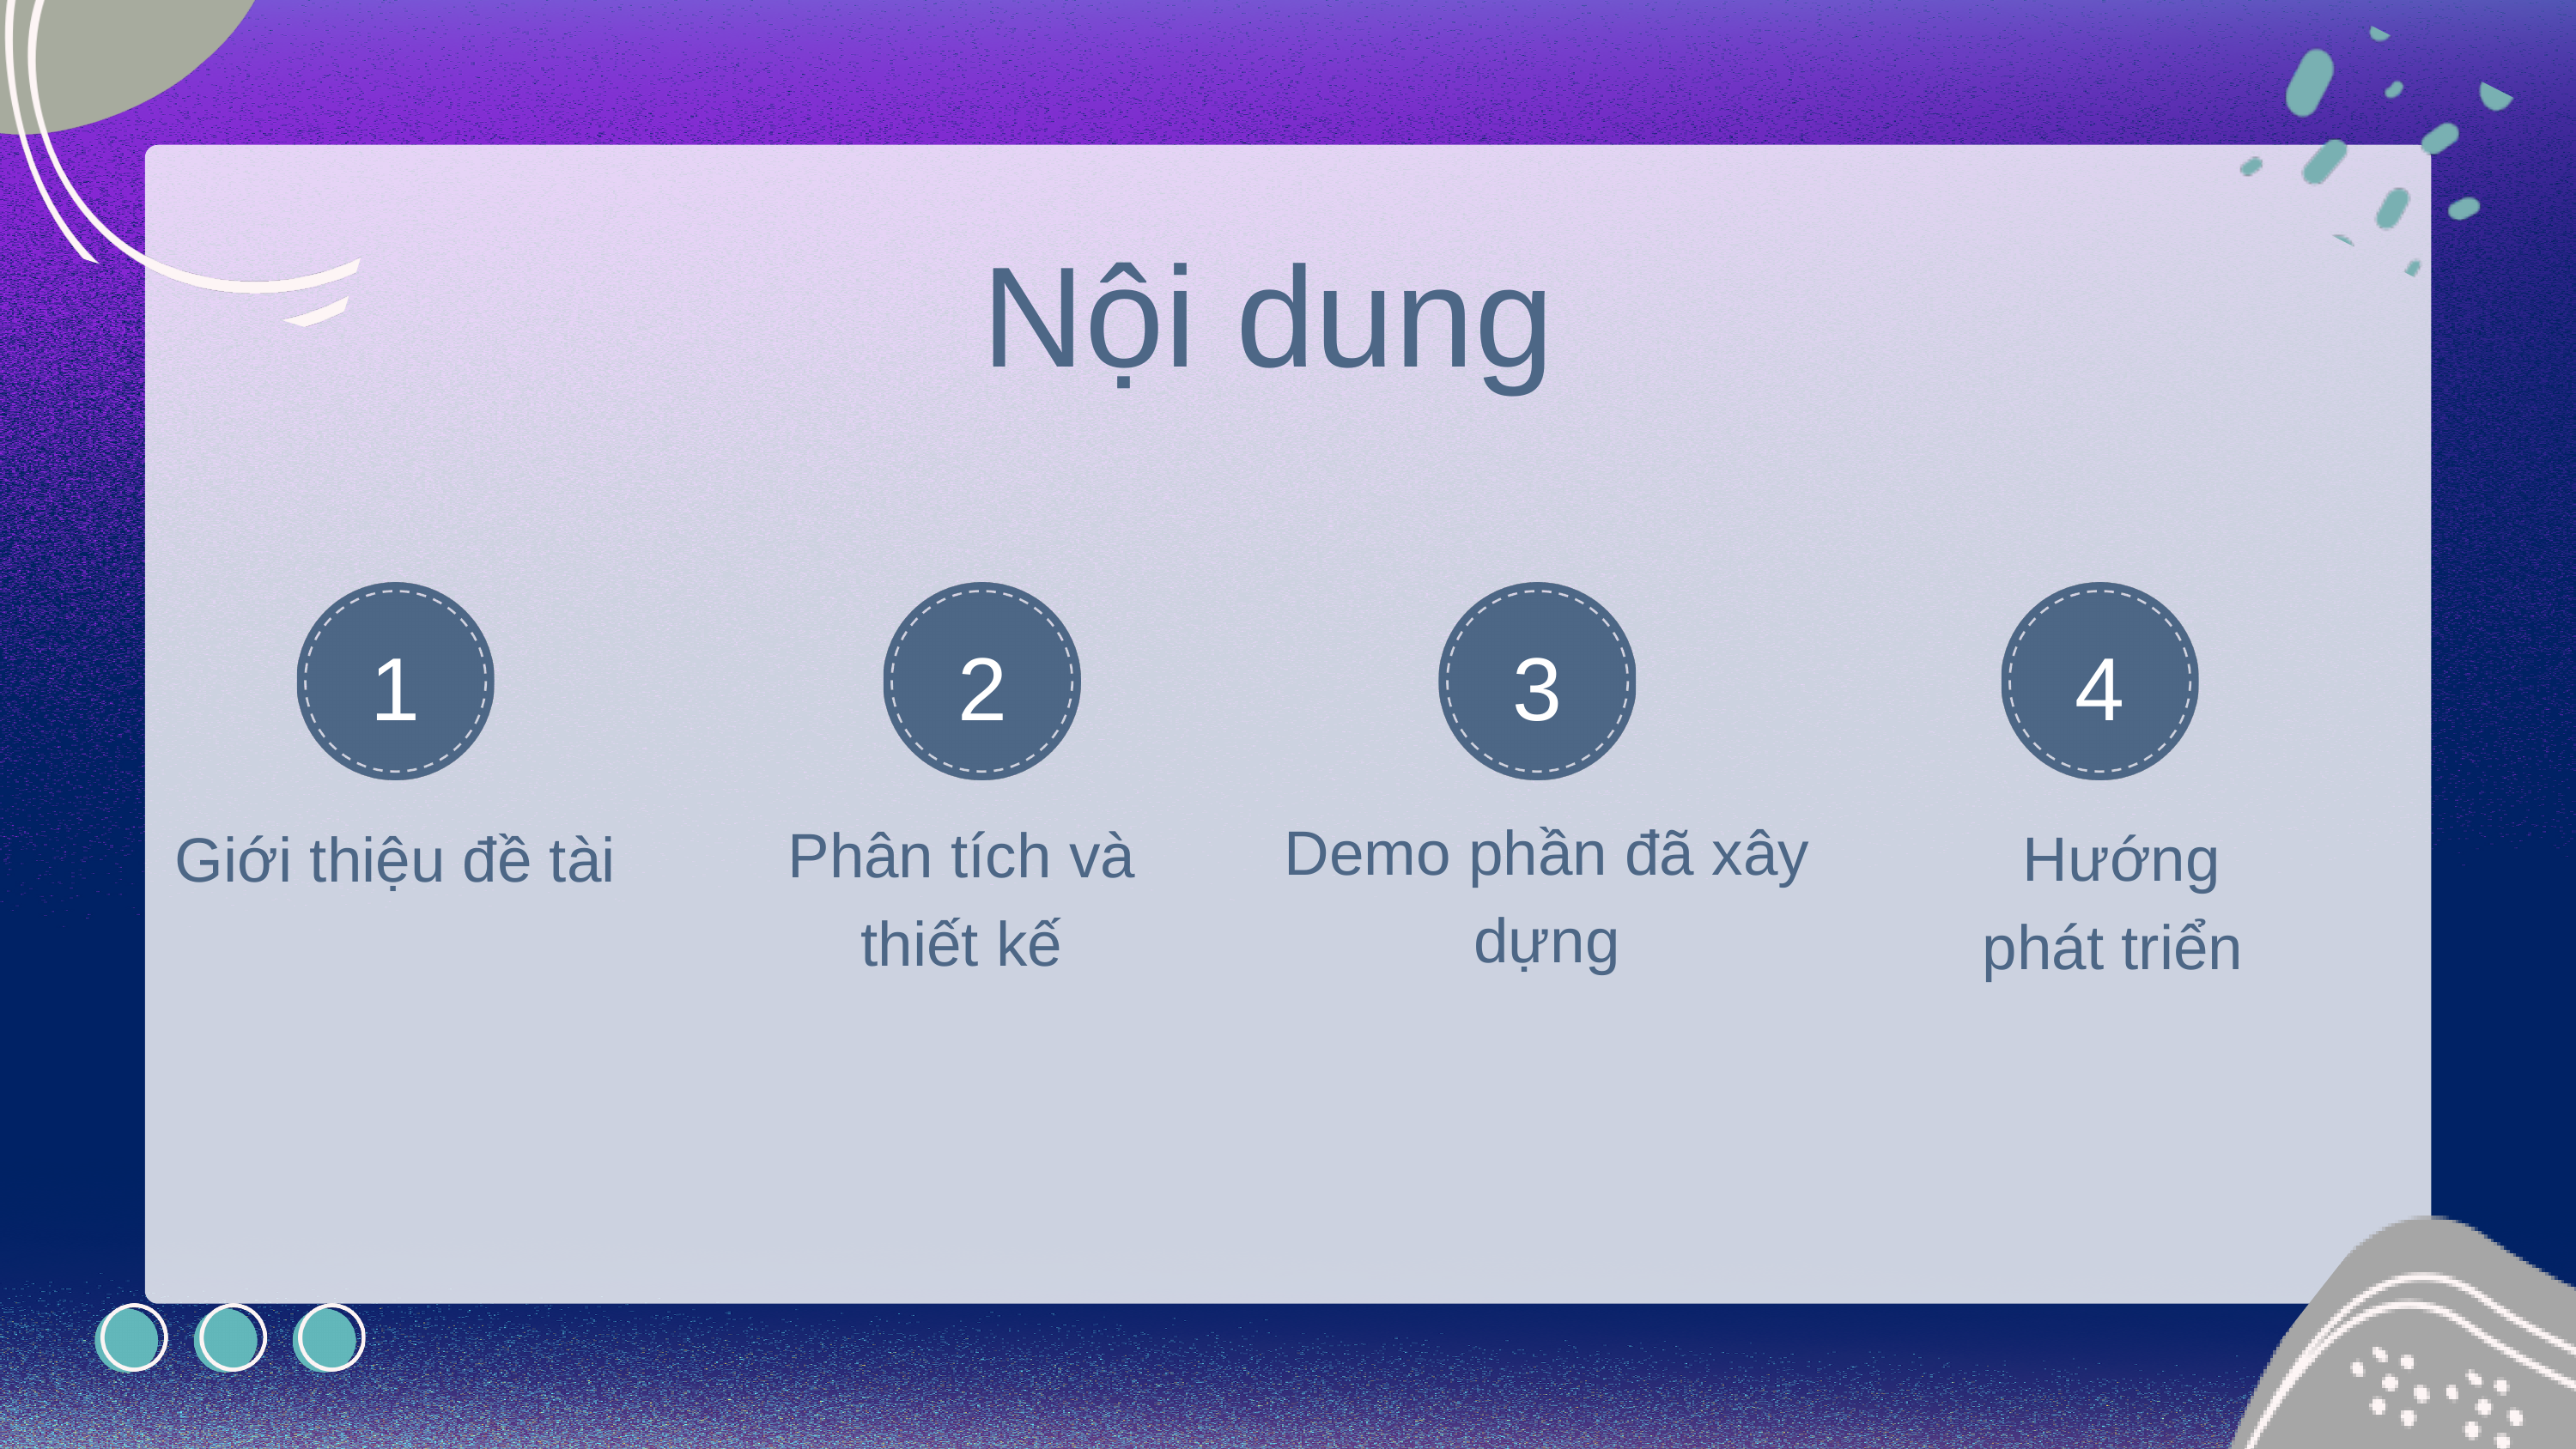

Nội dung

1
2
3
4
Demo phần đã xây dựng
Phân tích và thiết kế
Giới thiệu đề tài
 Hướng phát triển